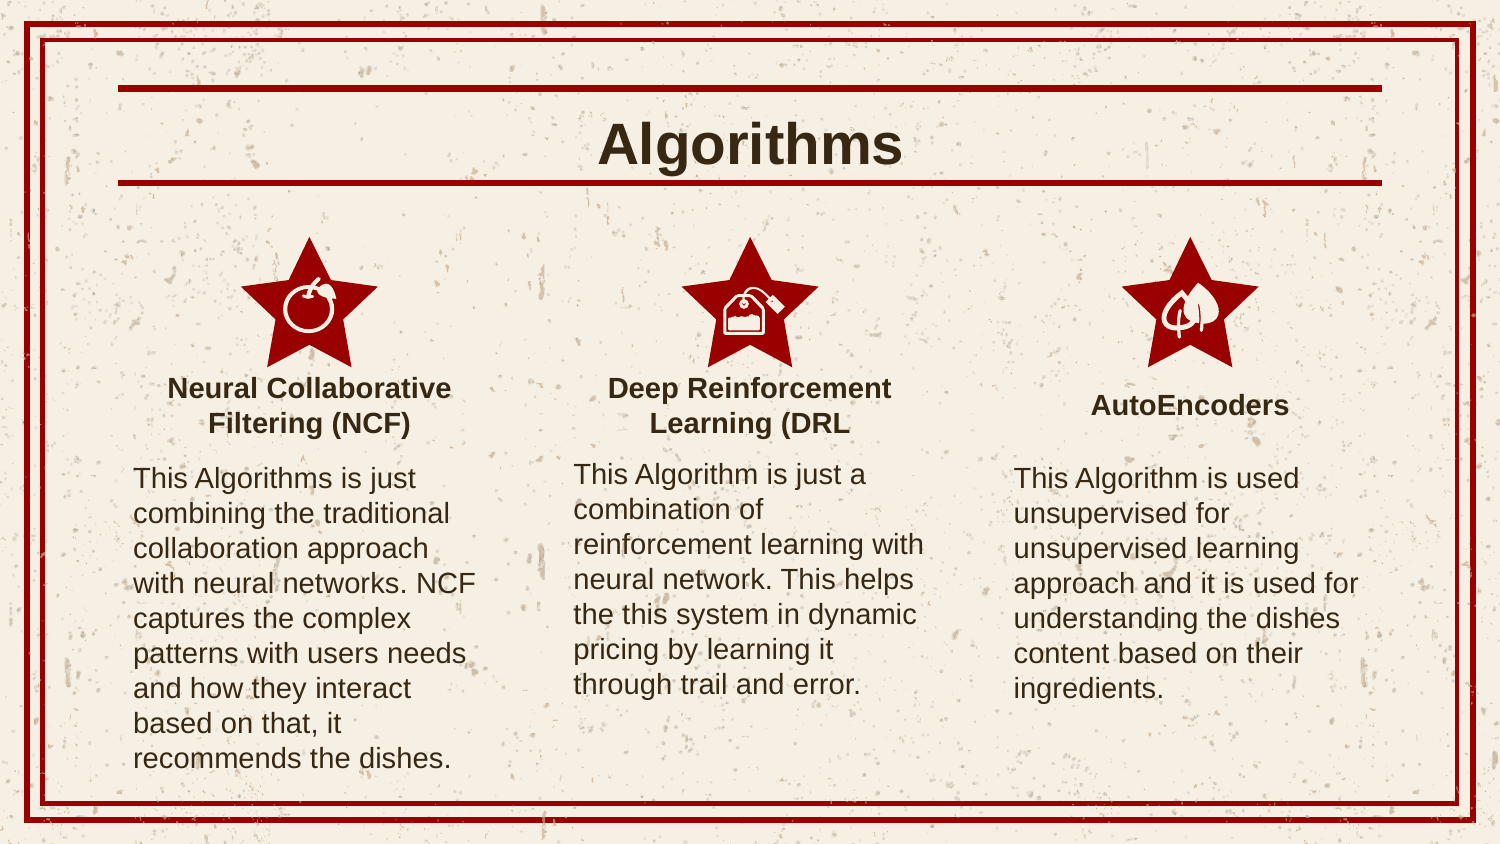

# Algorithms

Neural Collaborative Filtering (NCF)
Deep Reinforcement Learning (DRL
AutoEncoders
This Algorithm is just a combination of reinforcement learning with neural network. This helps the this system in dynamic pricing by learning it through trail and error.
This Algorithms is just combining the traditional collaboration approach with neural networks. NCF captures the complex patterns with users needs and how they interact based on that, it recommends the dishes.
This Algorithm is used unsupervised for unsupervised learning approach and it is used for understanding the dishes content based on their ingredients.